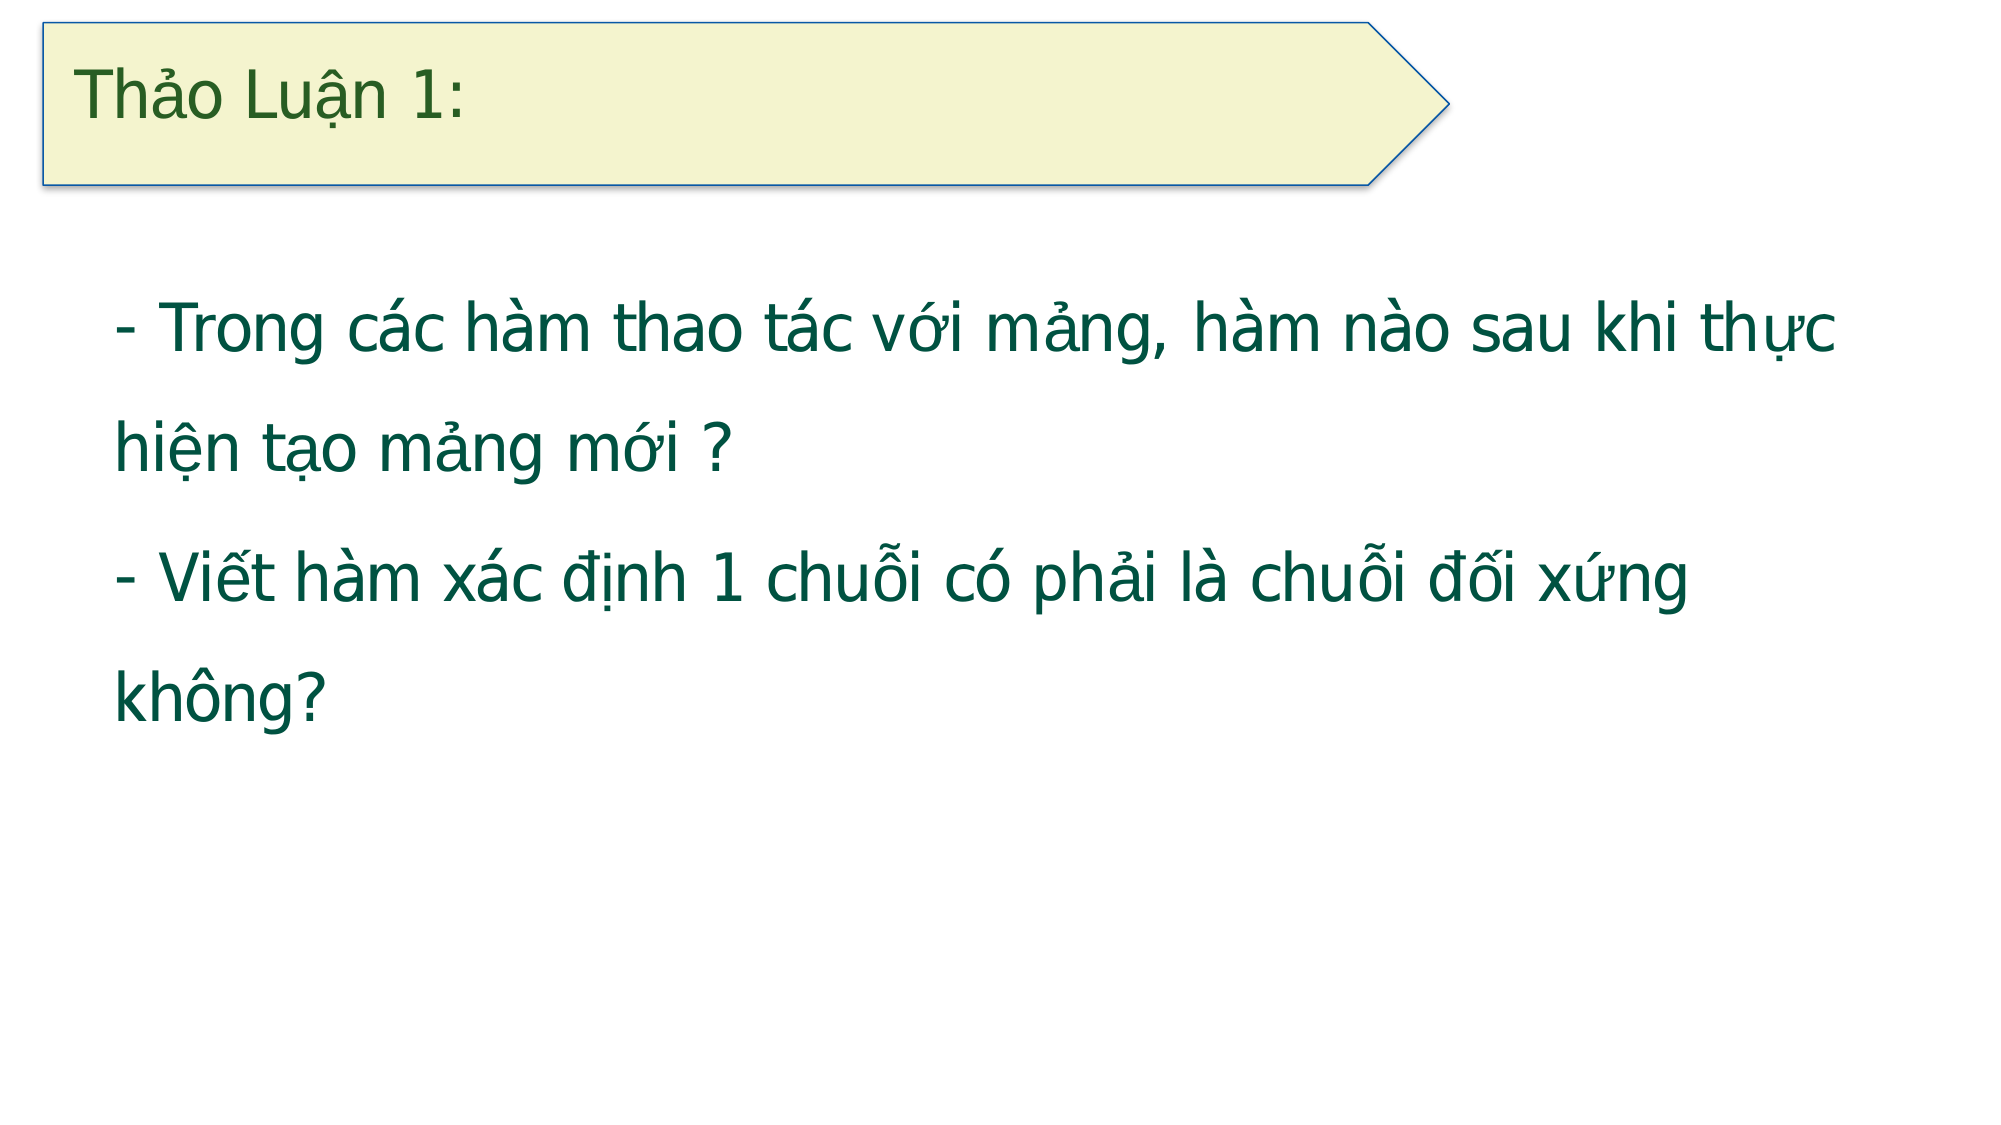

# Thảo Luận 1:
- Trong các hàm thao tác với mảng, hàm nào sau khi thực hiện tạo mảng mới ?
- Viết hàm xác định 1 chuỗi có phải là chuỗi đối xứng không?